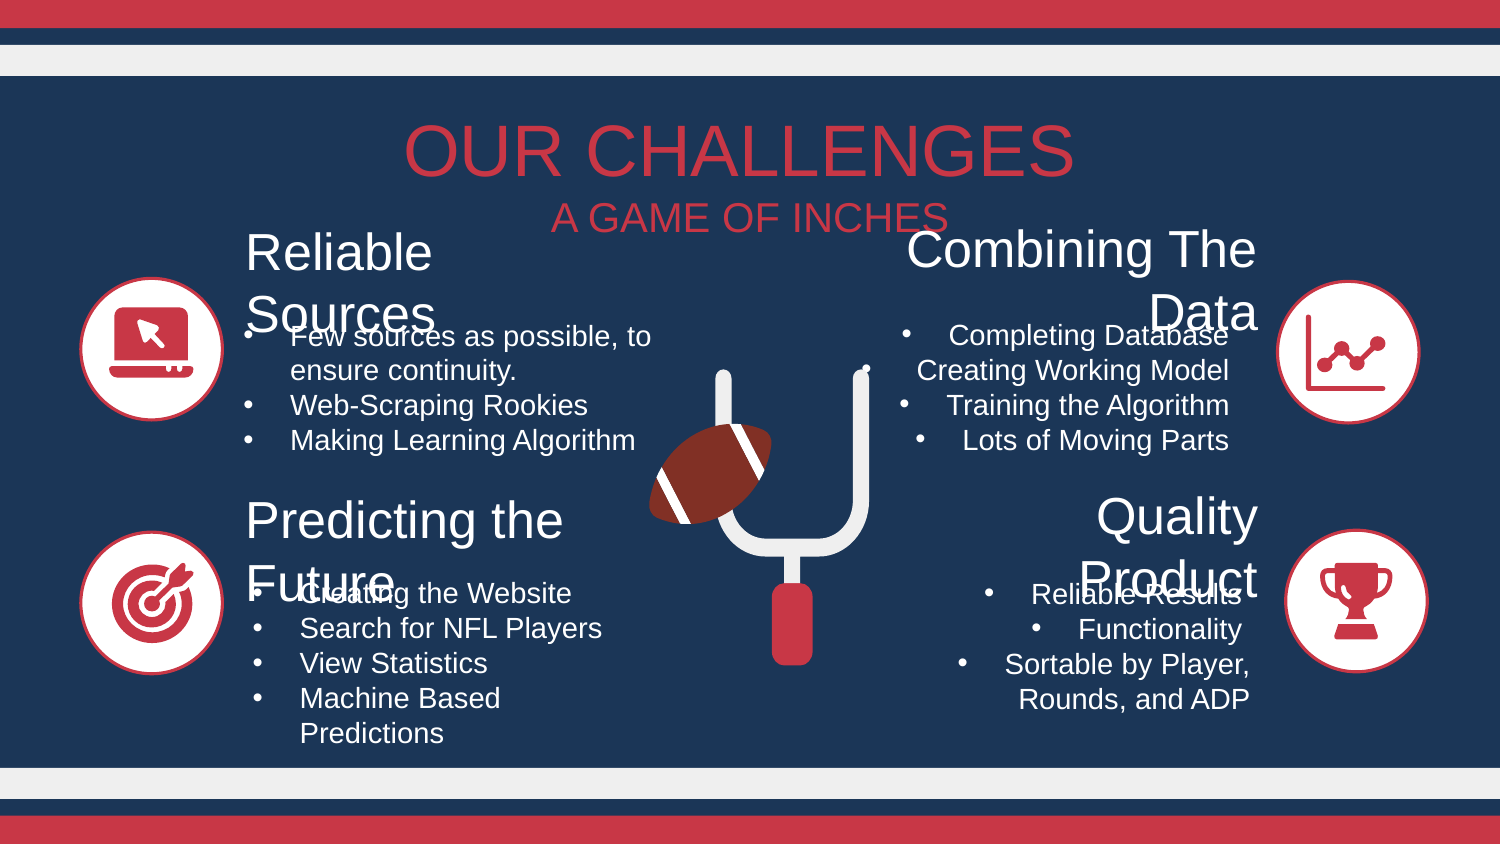

# OUR CHALLENGES A GAME OF INCHES
Combining The Data
Reliable Sources

Completing Database
 Creating Working Model
Training the Algorithm
Lots of Moving Parts
Few sources as possible, to ensure continuity.
Web-Scraping Rookies
Making Learning Algorithm

Quality Product
Predicting the Future

Reliable Results
Functionality
Sortable by Player, Rounds, and ADP
Creating the Website
Search for NFL Players
View Statistics
Machine Based Predictions